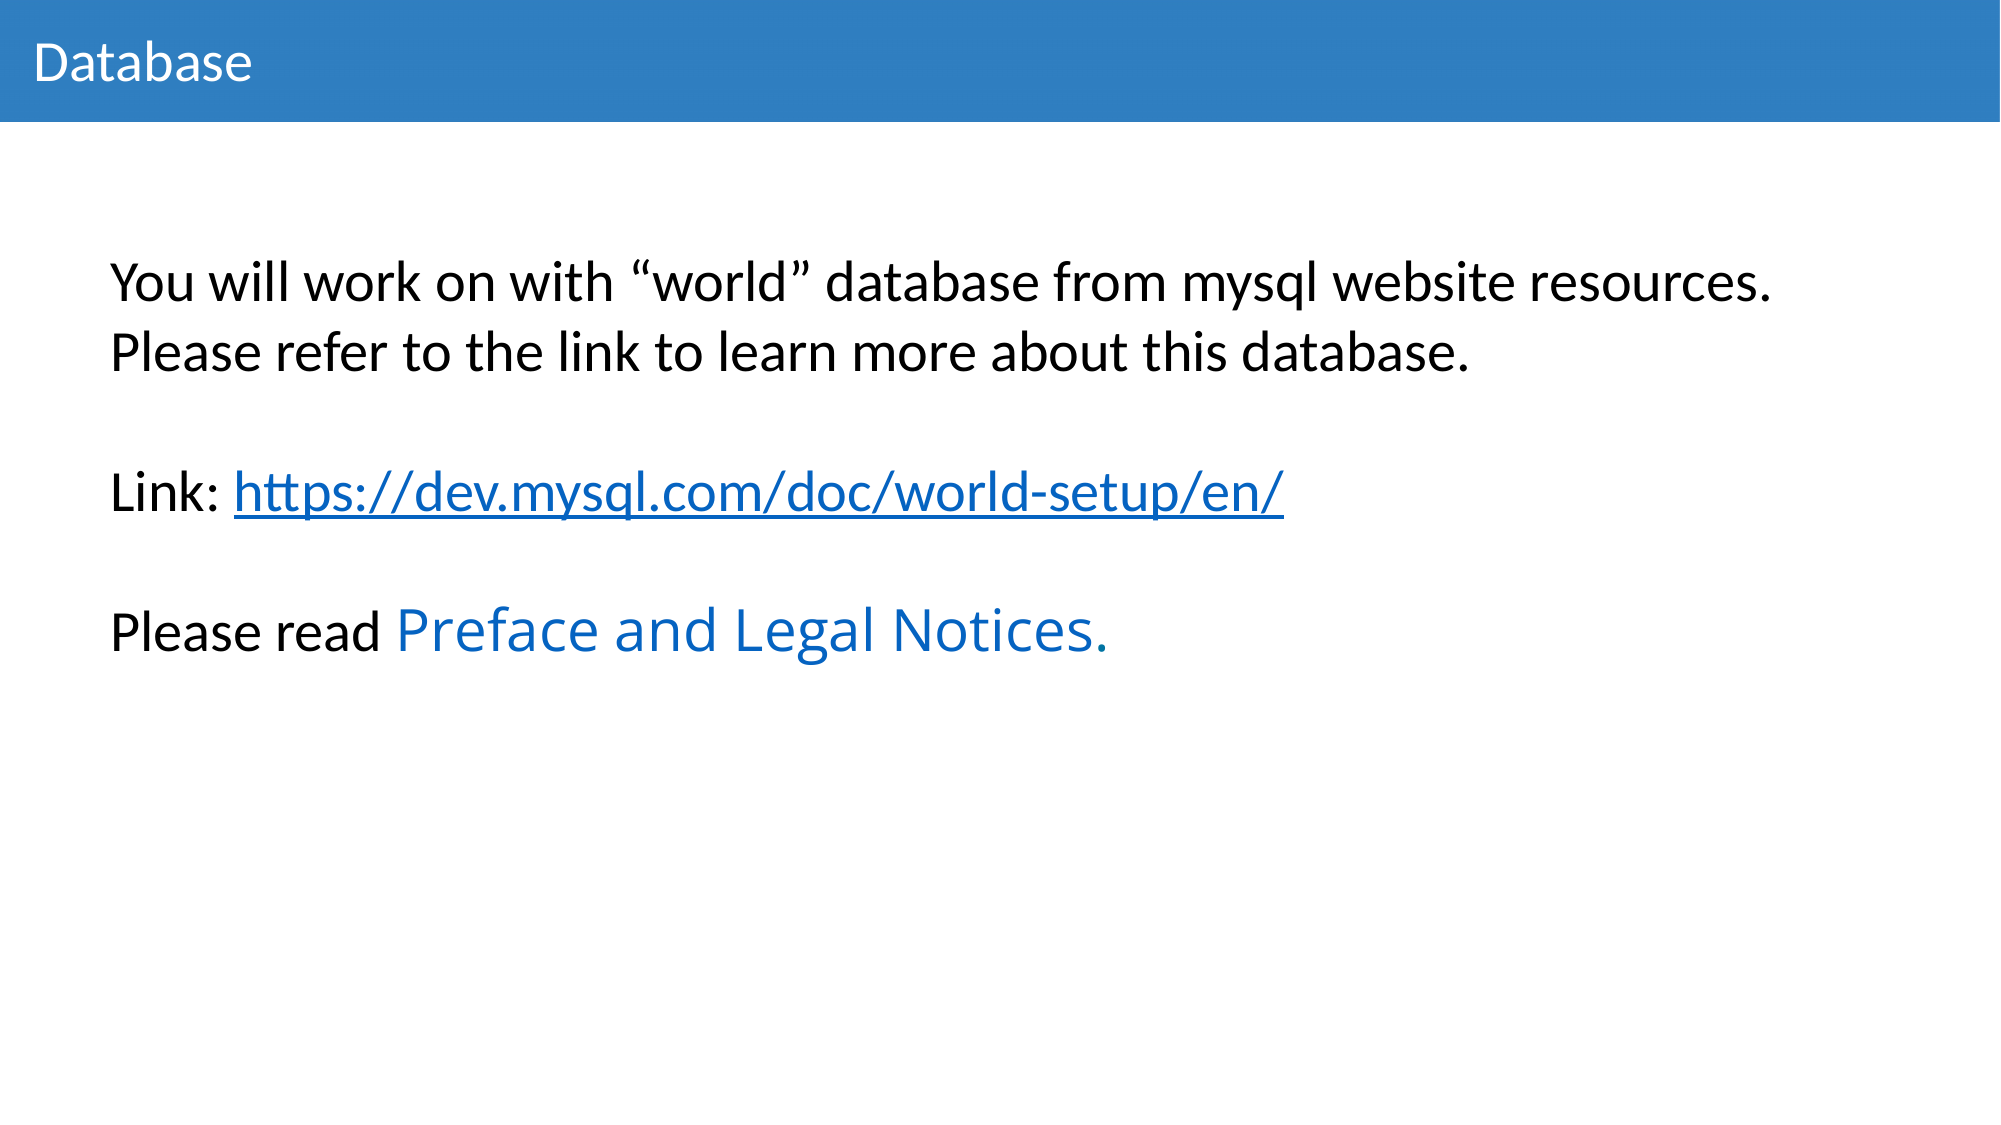

# Database
You will work on with “world” database from mysql website resources.  Please refer to the link to learn more about this database.

Link: https://dev.mysql.com/doc/world-setup/en/

Please read Preface and Legal Notices.